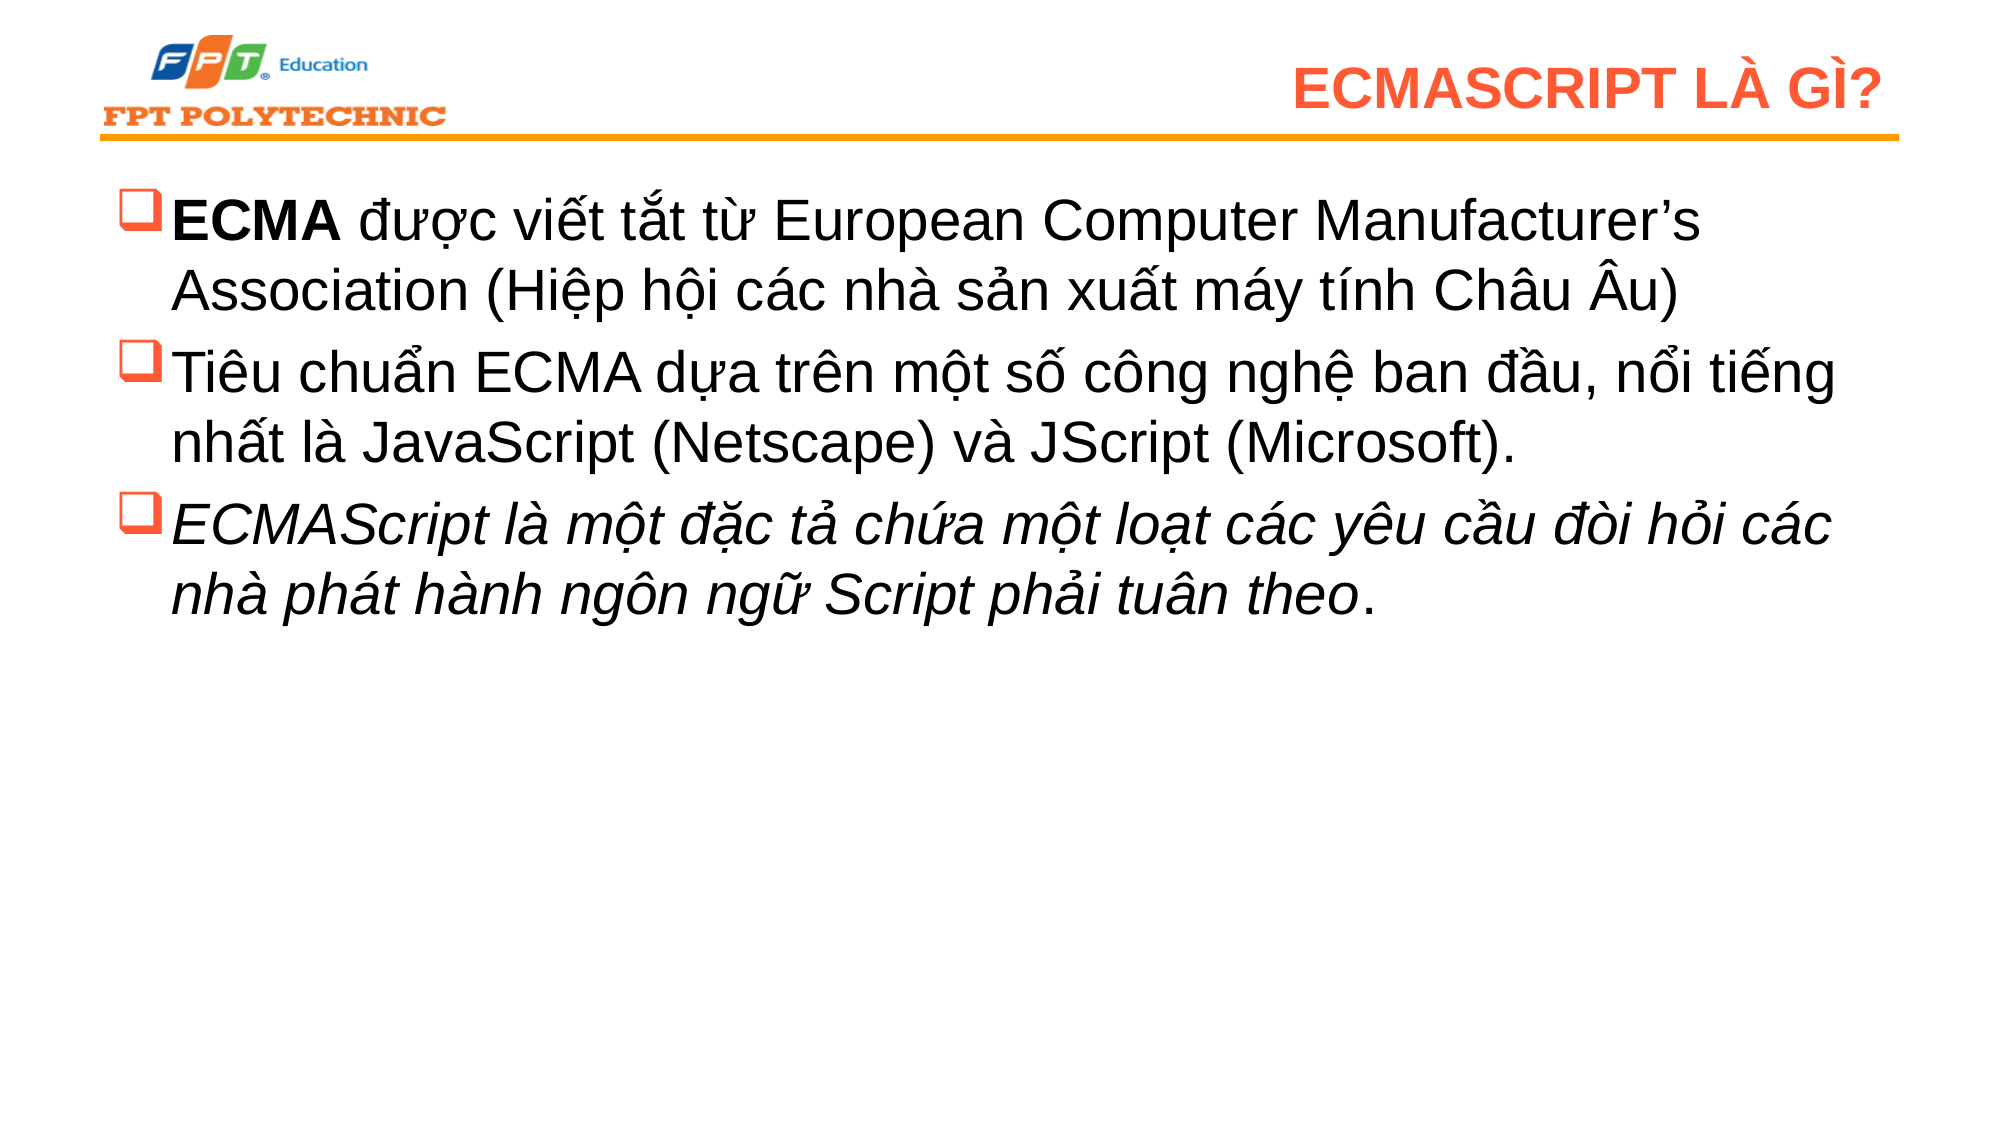

# ECMAScript là gì?
ECMA được viết tắt từ European Computer Manufacturer’s Association (Hiệp hội các nhà sản xuất máy tính Châu Âu)
Tiêu chuẩn ECMA dựa trên một số công nghệ ban đầu, nổi tiếng nhất là JavaScript (Netscape) và JScript (Microsoft).
ECMAScript là một đặc tả chứa một loạt các yêu cầu đòi hỏi các nhà phát hành ngôn ngữ Script phải tuân theo.